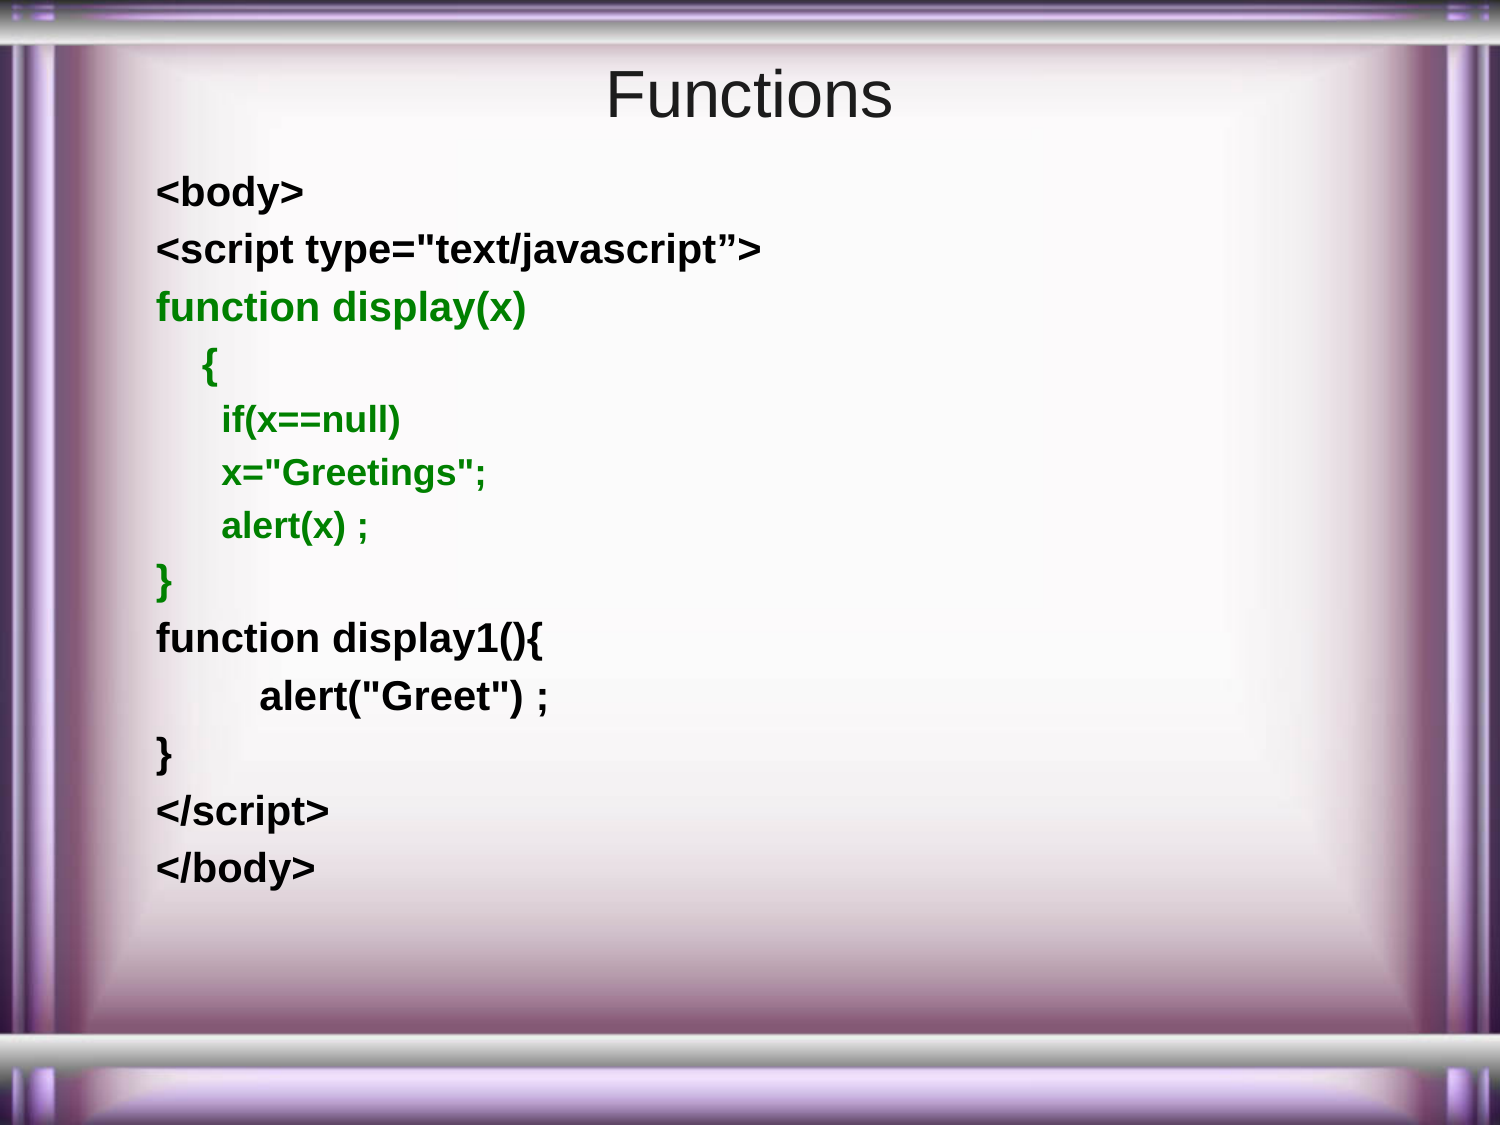

# Functions

<body>
<script type="text/javascript”>
function display(x)
    {
if(x==null)
x="Greetings";
alert(x) ;
}
function display1(){
         alert("Greet") ;
}
</script>
</body>